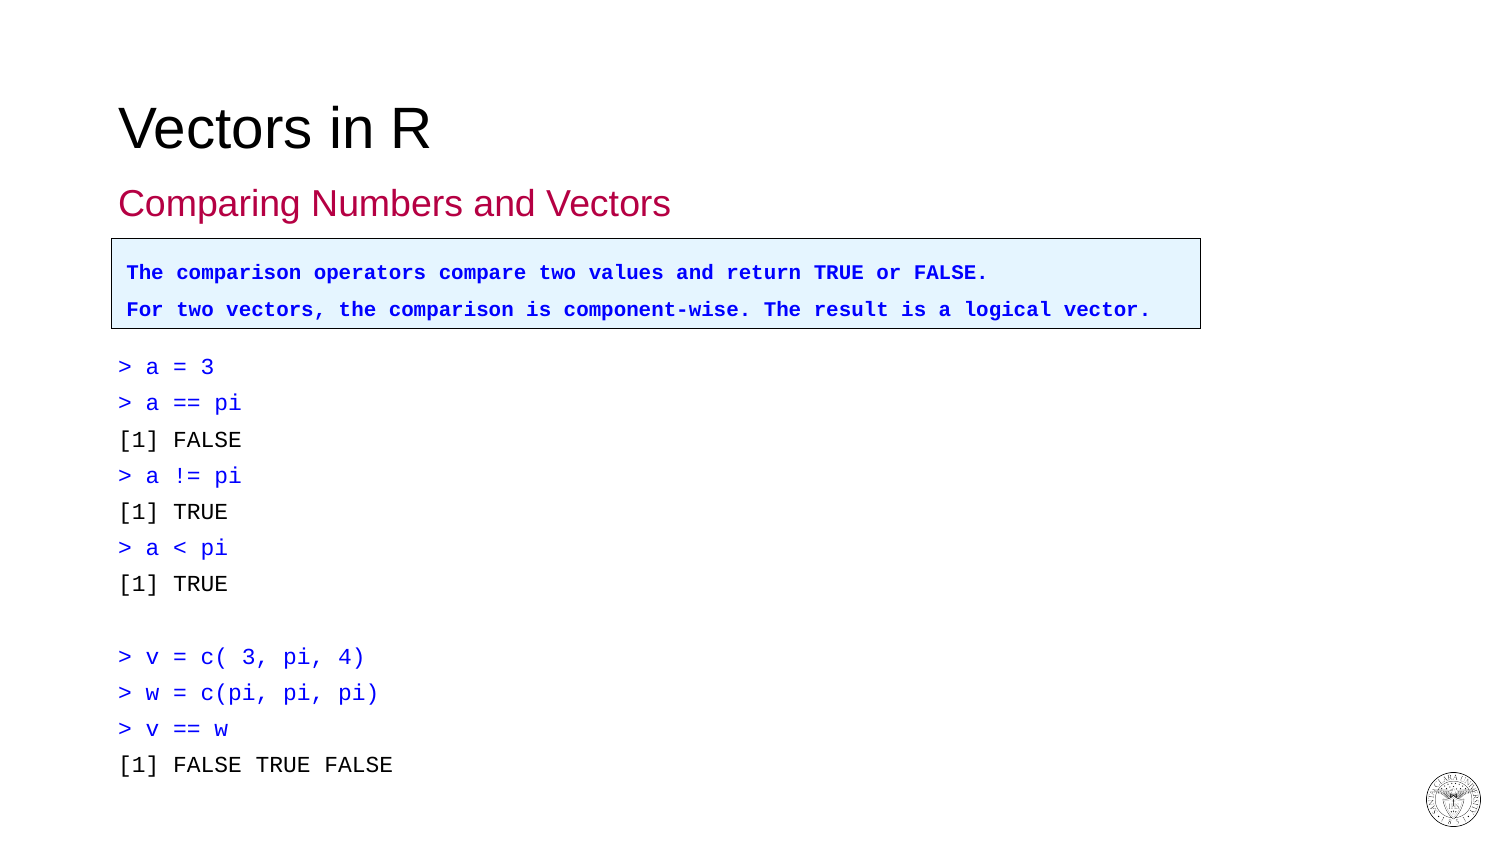

# Vectors in R
Comparing Numbers and Vectors
The comparison operators compare two values and return TRUE or FALSE.
For two vectors, the comparison is component-wise. The result is a logical vector.
> a = 3
> a == pi
[1] FALSE
> a != pi
[1] TRUE
> a < pi
[1] TRUE

> v = c( 3, pi, 4)
> w = c(pi, pi, pi)
> v == w
[1] FALSE TRUE FALSE